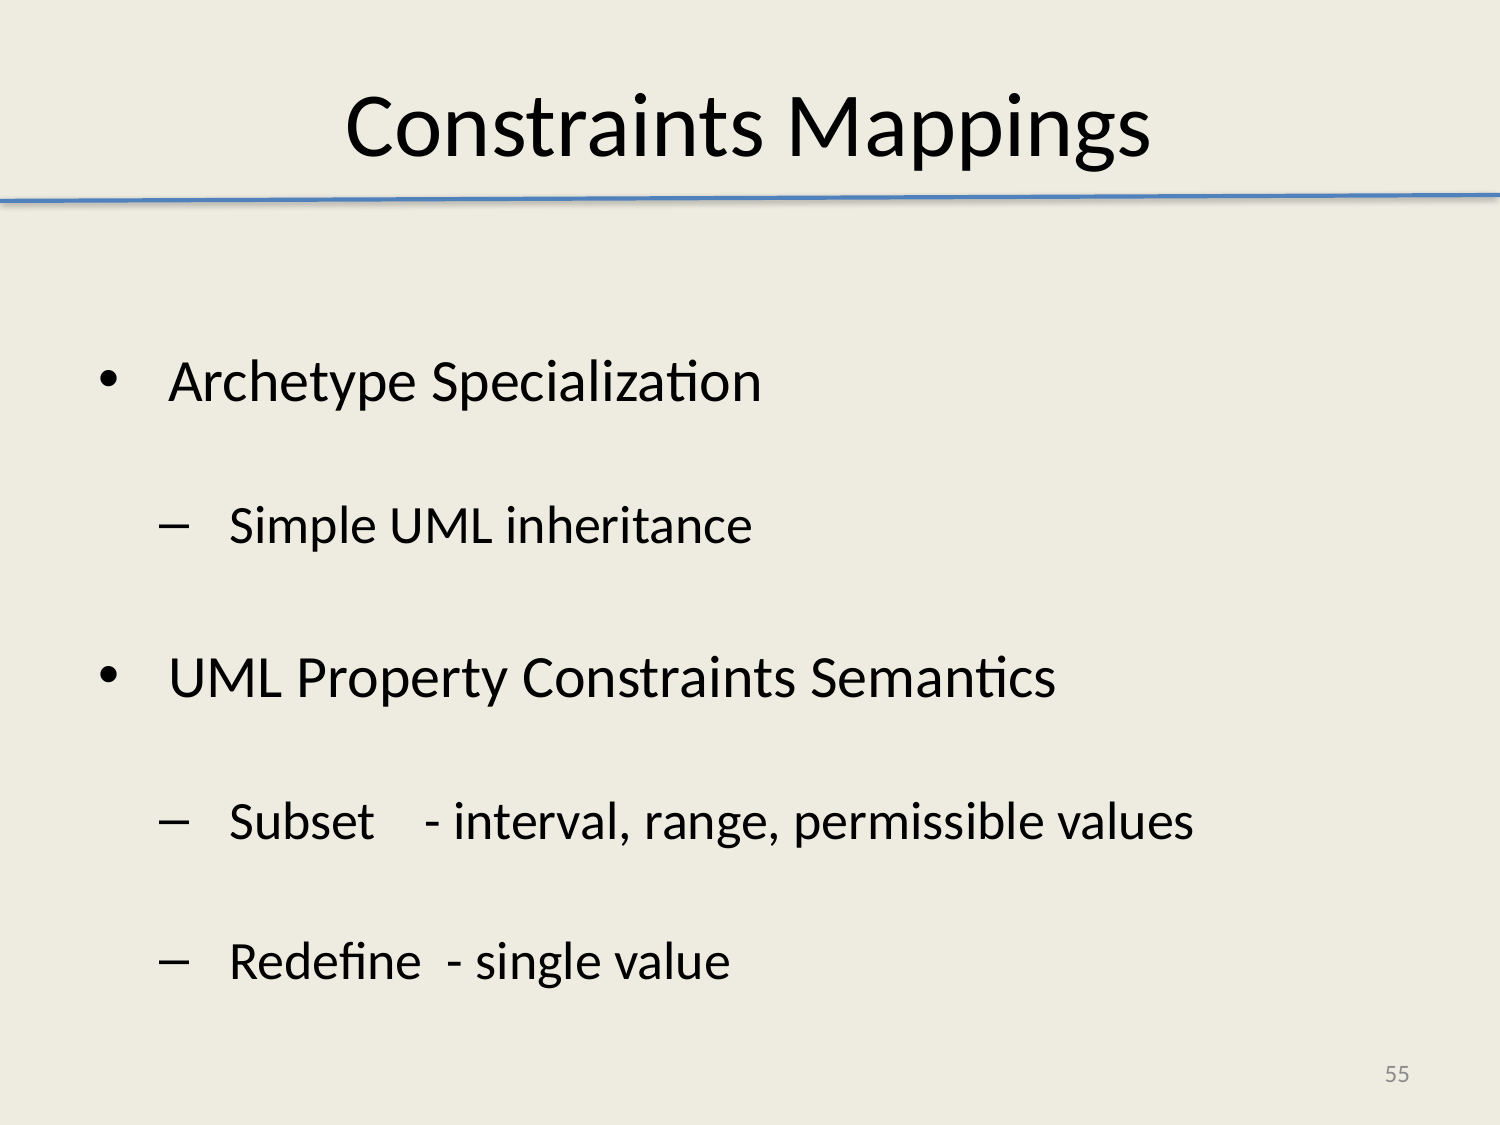

Constraints Mappings
Archetype Specialization
Simple UML inheritance
UML Property Constraints Semantics
Subset    - interval, range, permissible values
Redefine  - single value

55